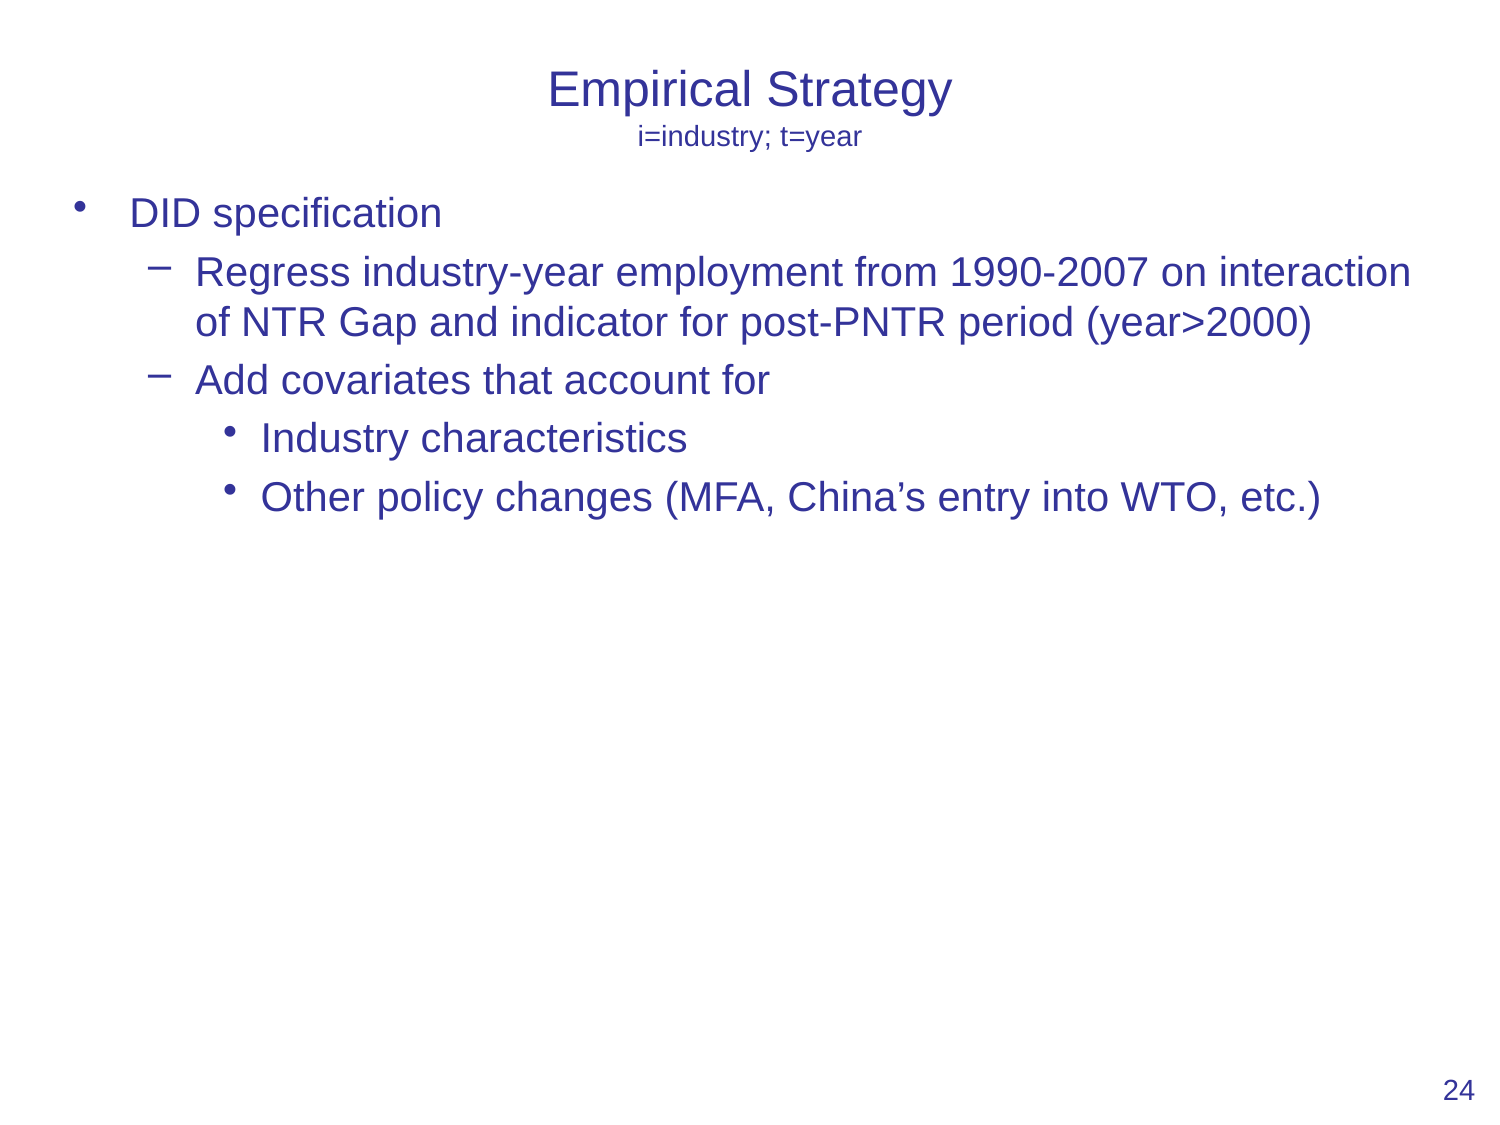

# Empirical Strategy i=industry; t=year
DID specification
Regress industry-year employment from 1990-2007 on interaction of NTR Gap and indicator for post-PNTR period (year>2000)
Add covariates that account for
Industry characteristics
Other policy changes (MFA, China’s entry into WTO, etc.)

24